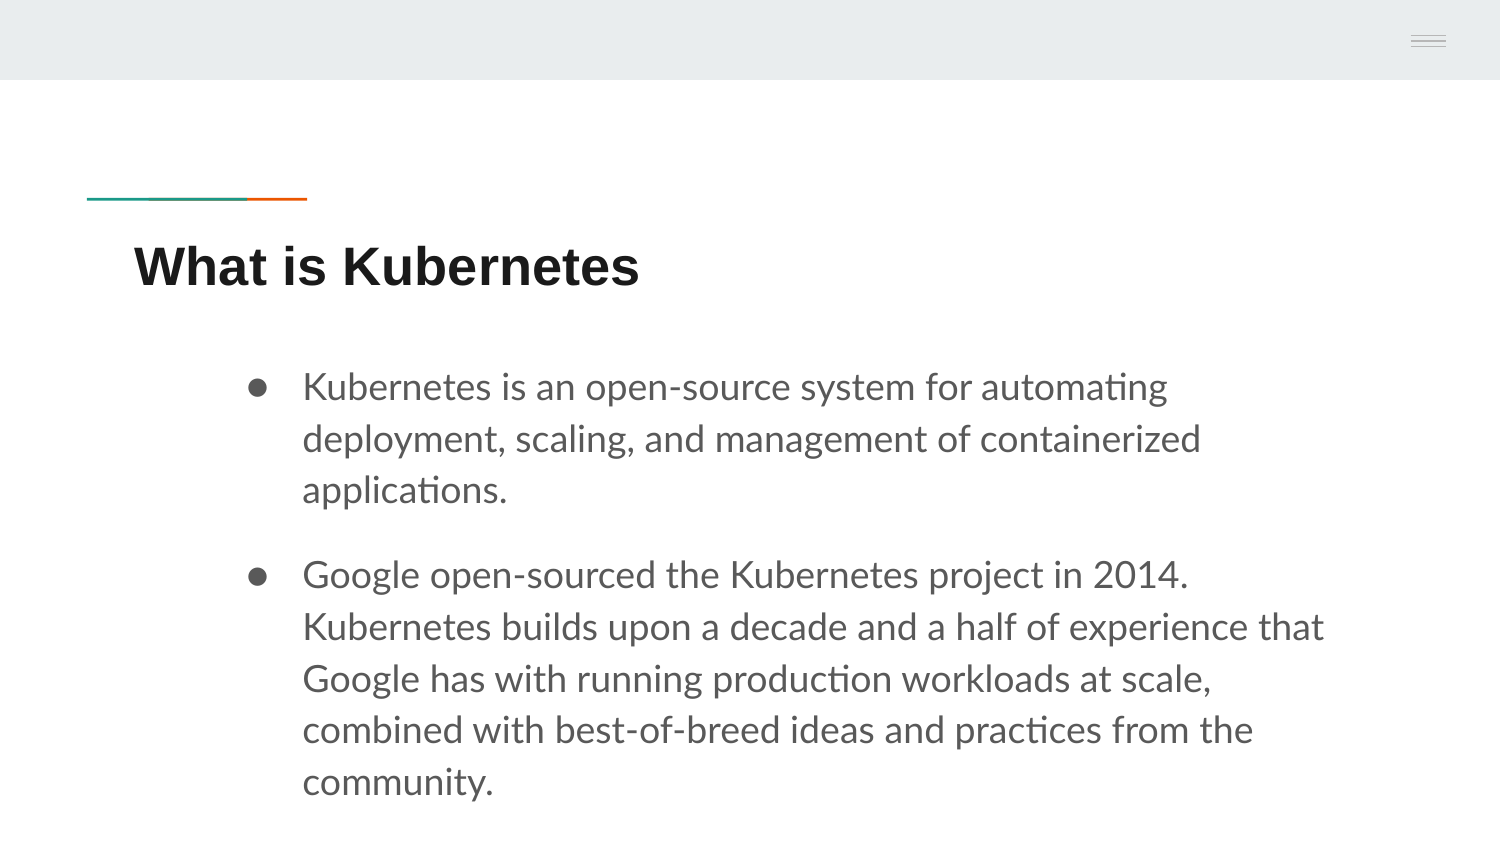

# What is Kubernetes
Kubernetes is an open-source system for automating deployment, scaling, and management of containerized applications.
Google open-sourced the Kubernetes project in 2014. Kubernetes builds upon a decade and a half of experience that Google has with running production workloads at scale, combined with best-of-breed ideas and practices from the community.